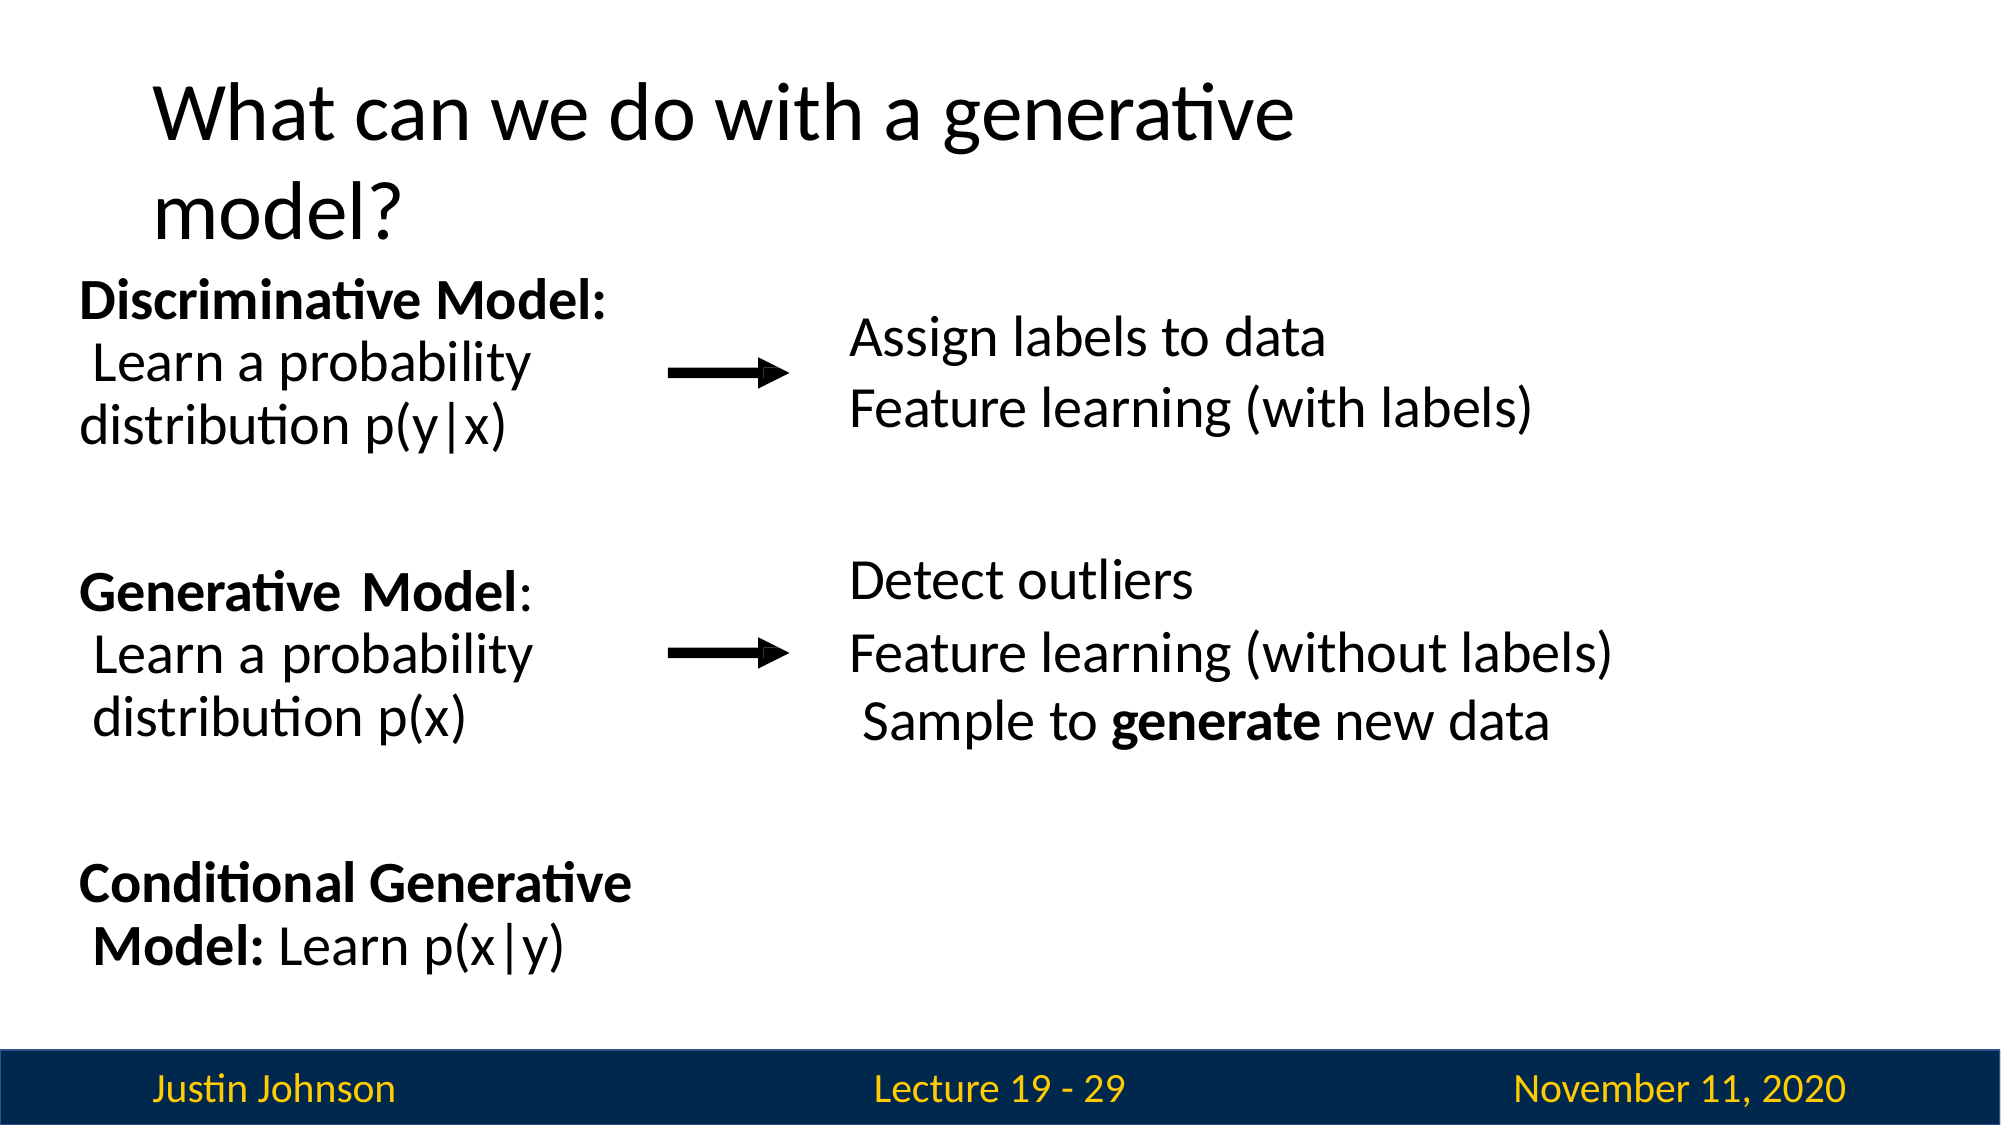

# What can we do with a generative model?
Discriminative Model:  Learn a probability  distribution p(y|x)

Generative Model:  Learn a probability  distribution p(x)

Conditional Generative  Model: Learn p(x|y)
Assign labels to data
Feature learning (with labels)

Detect outliers
Feature learning (without labels)  Sample to generate new data

Justin Johnson
November 11, 2020
Lecture 19 - 29